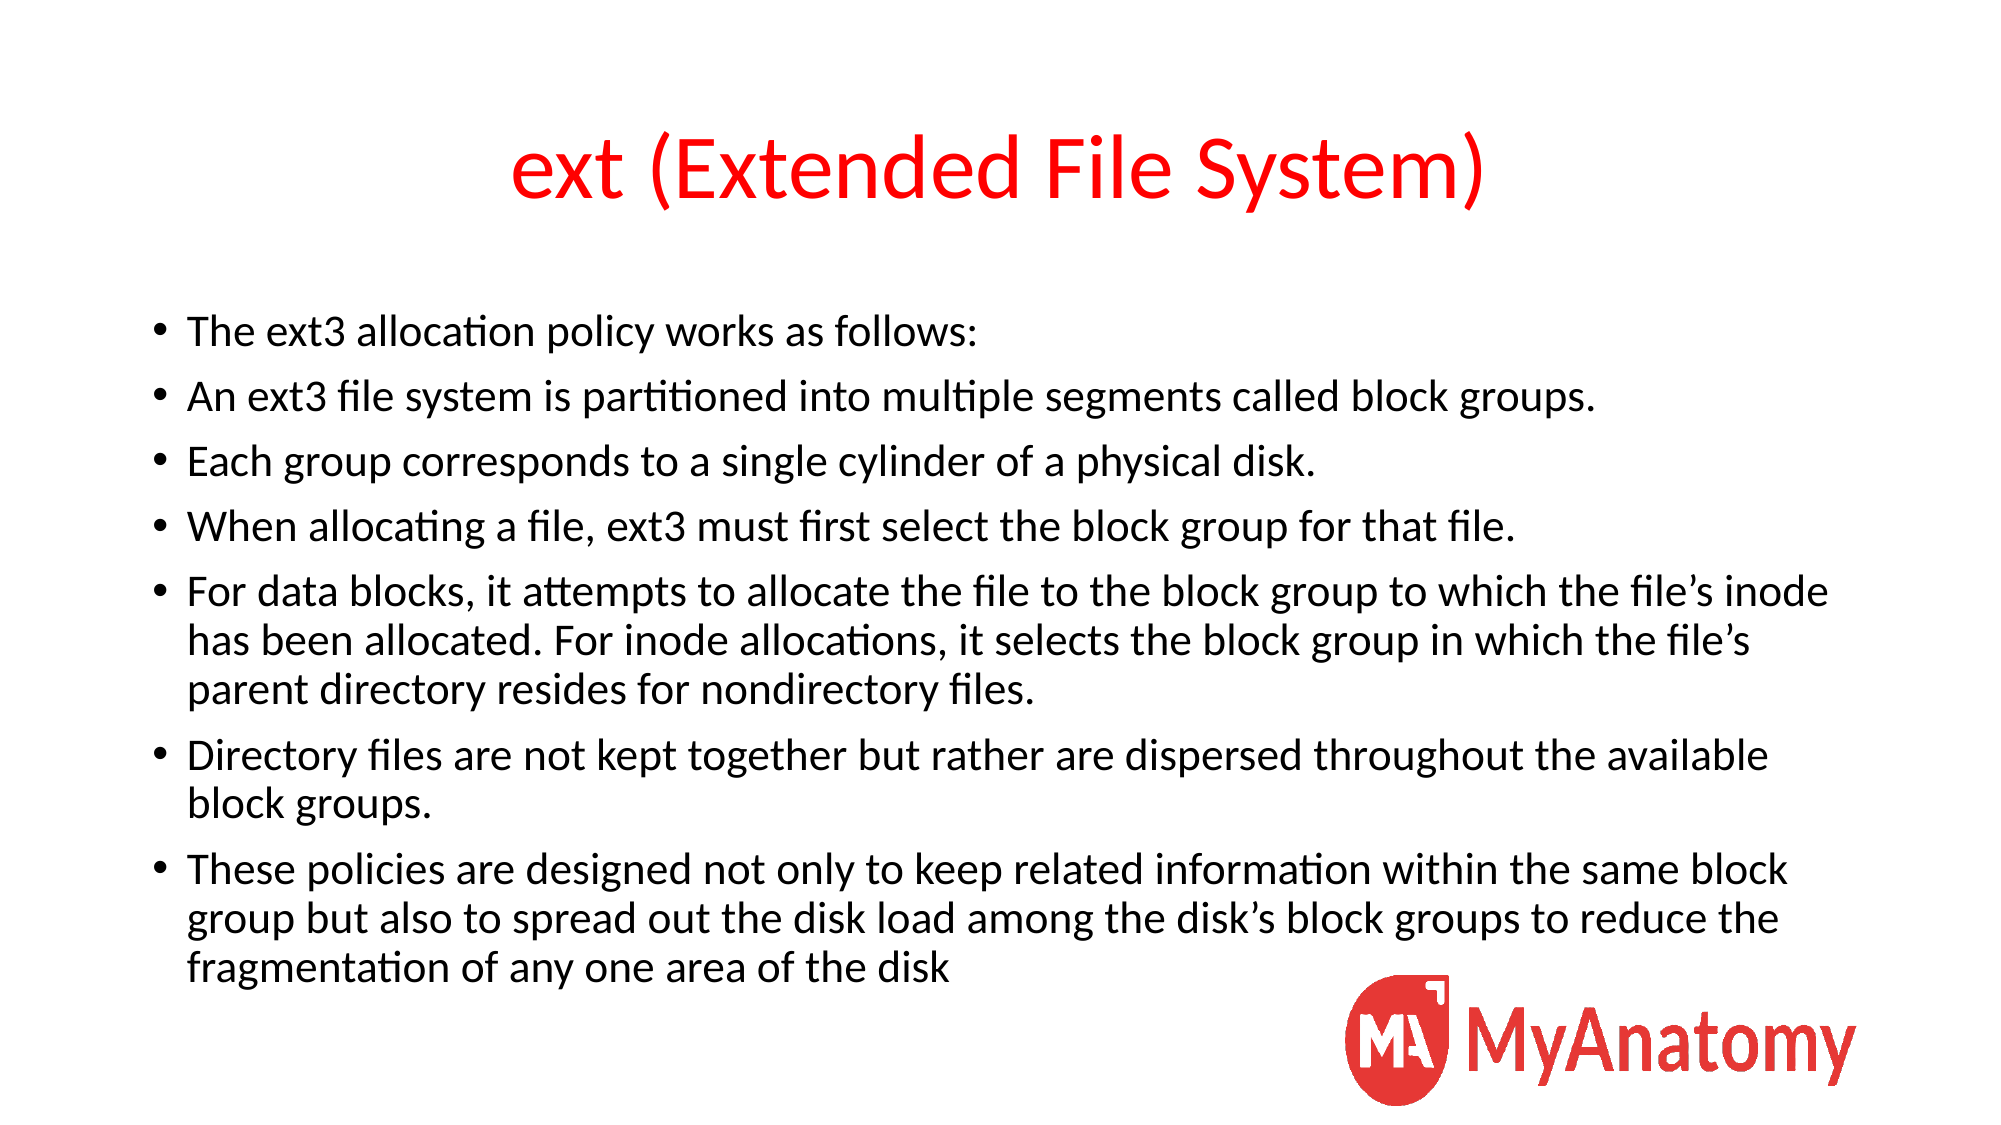

# ext (Extended File System)
The ext3 allocation policy works as follows:
An ext3 file system is partitioned into multiple segments called block groups.
Each group corresponds to a single cylinder of a physical disk.
When allocating a file, ext3 must first select the block group for that file.
For data blocks, it attempts to allocate the file to the block group to which the file’s inode has been allocated. For inode allocations, it selects the block group in which the file’s parent directory resides for nondirectory files.
Directory files are not kept together but rather are dispersed throughout the available block groups.
These policies are designed not only to keep related information within the same block group but also to spread out the disk load among the disk’s block groups to reduce the fragmentation of any one area of the disk